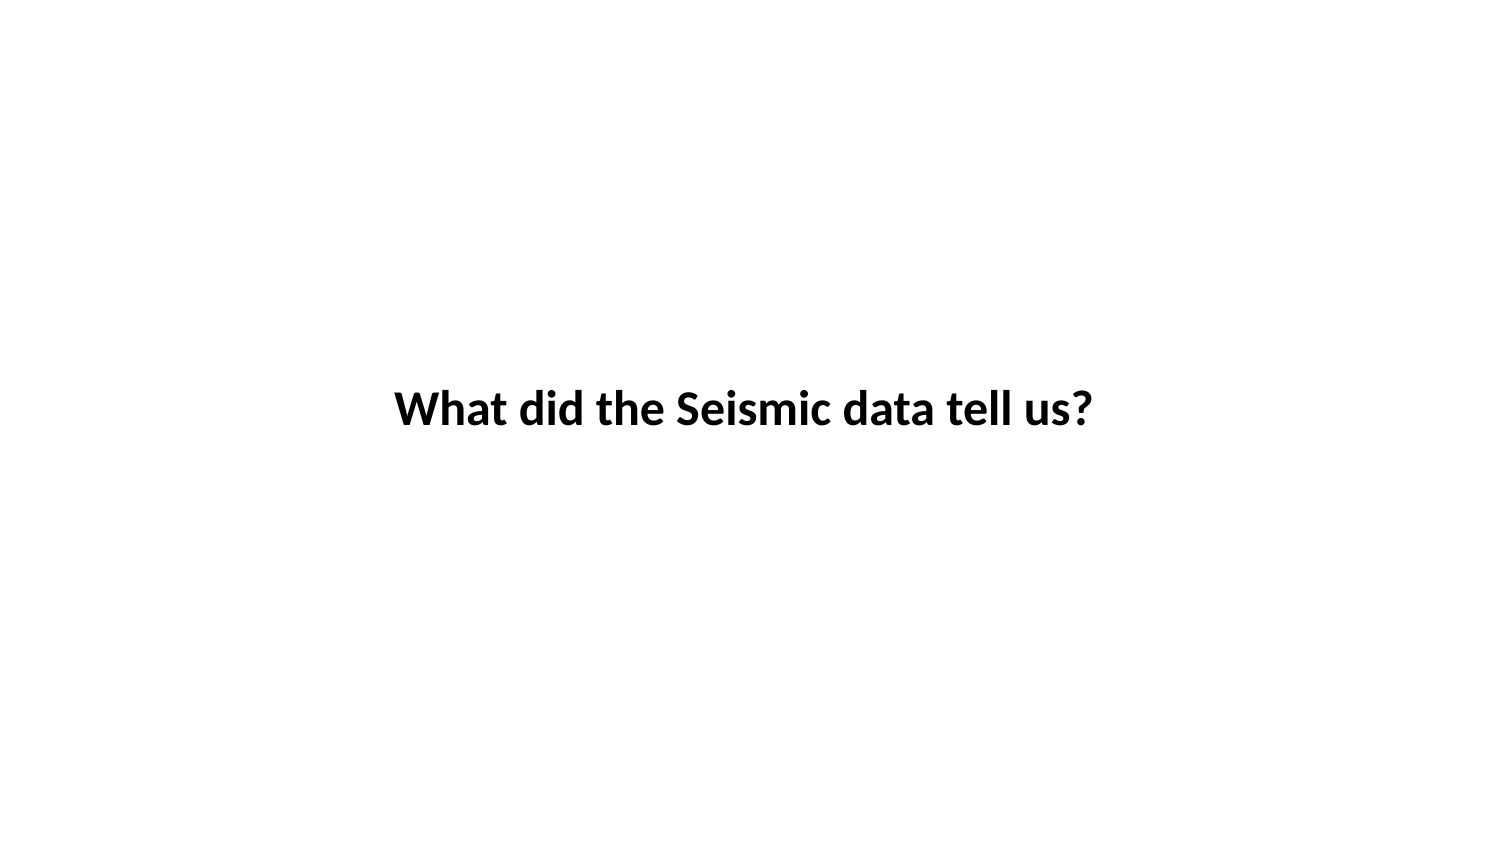

What did the Seismic data tell us?